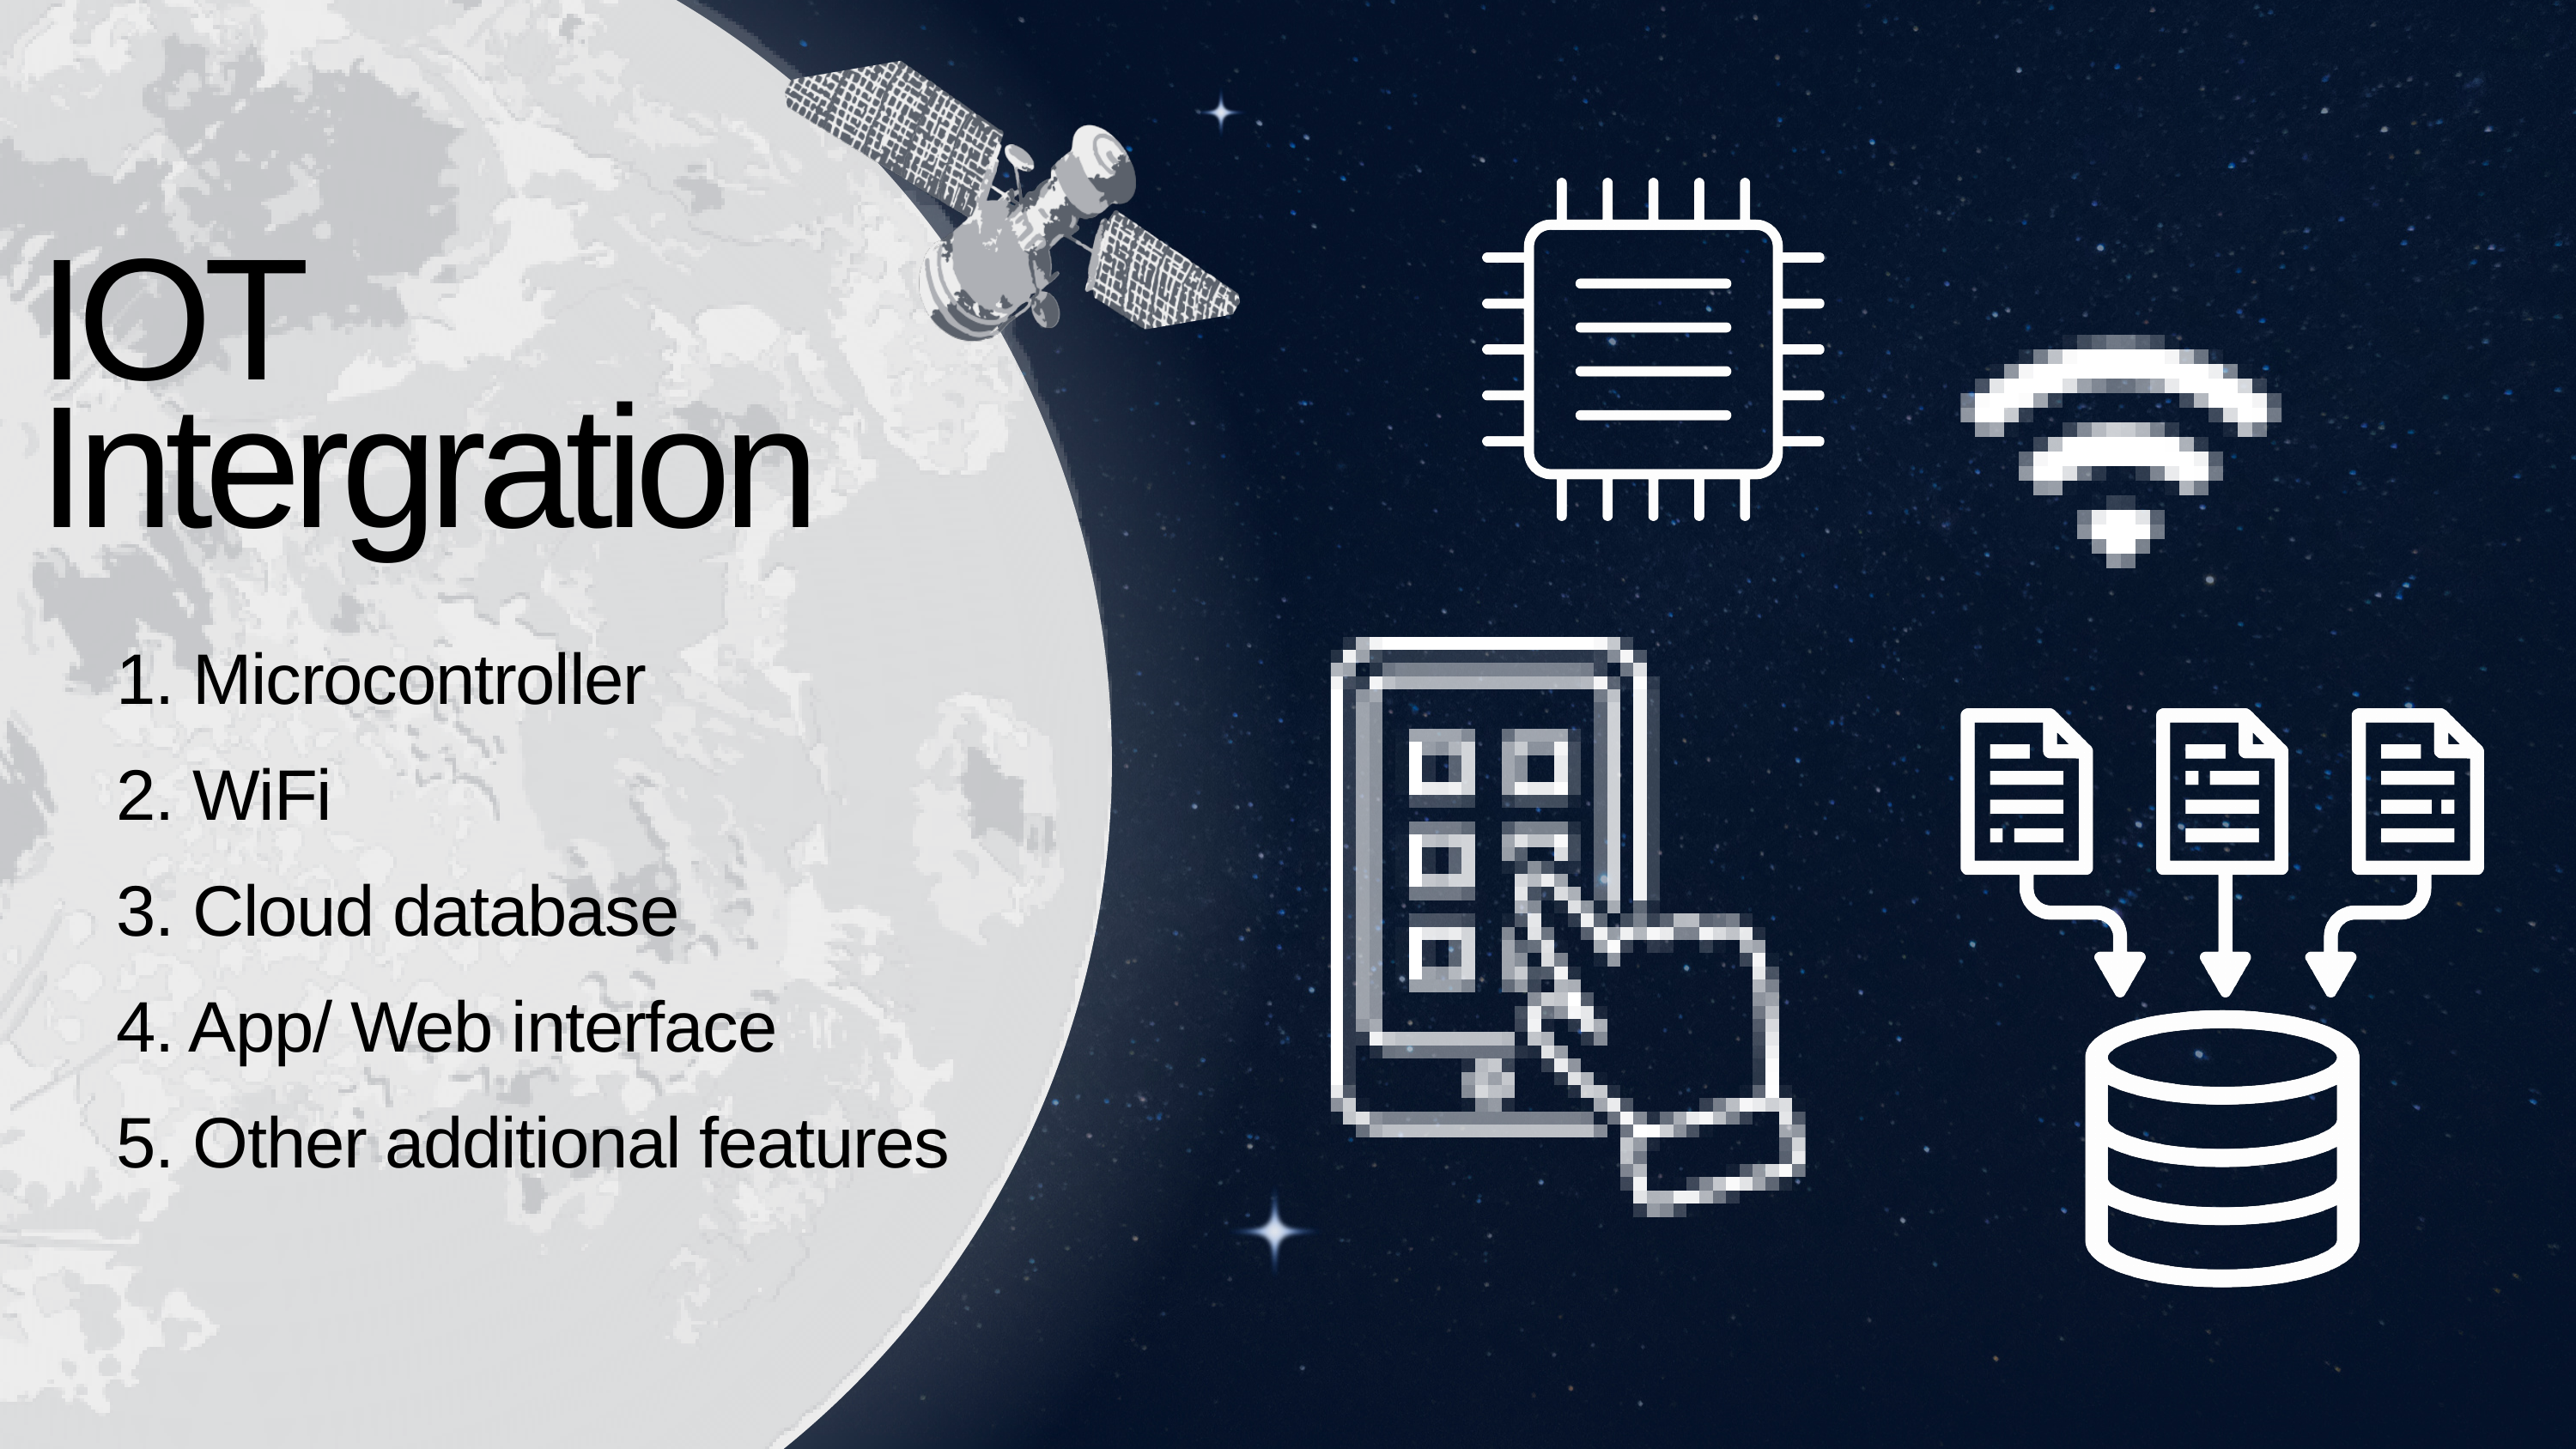

IOT
Intergration

1. Microcontroller
2. WiFi
3. Cloud database
4. App/ Web interface
5. Other additional features